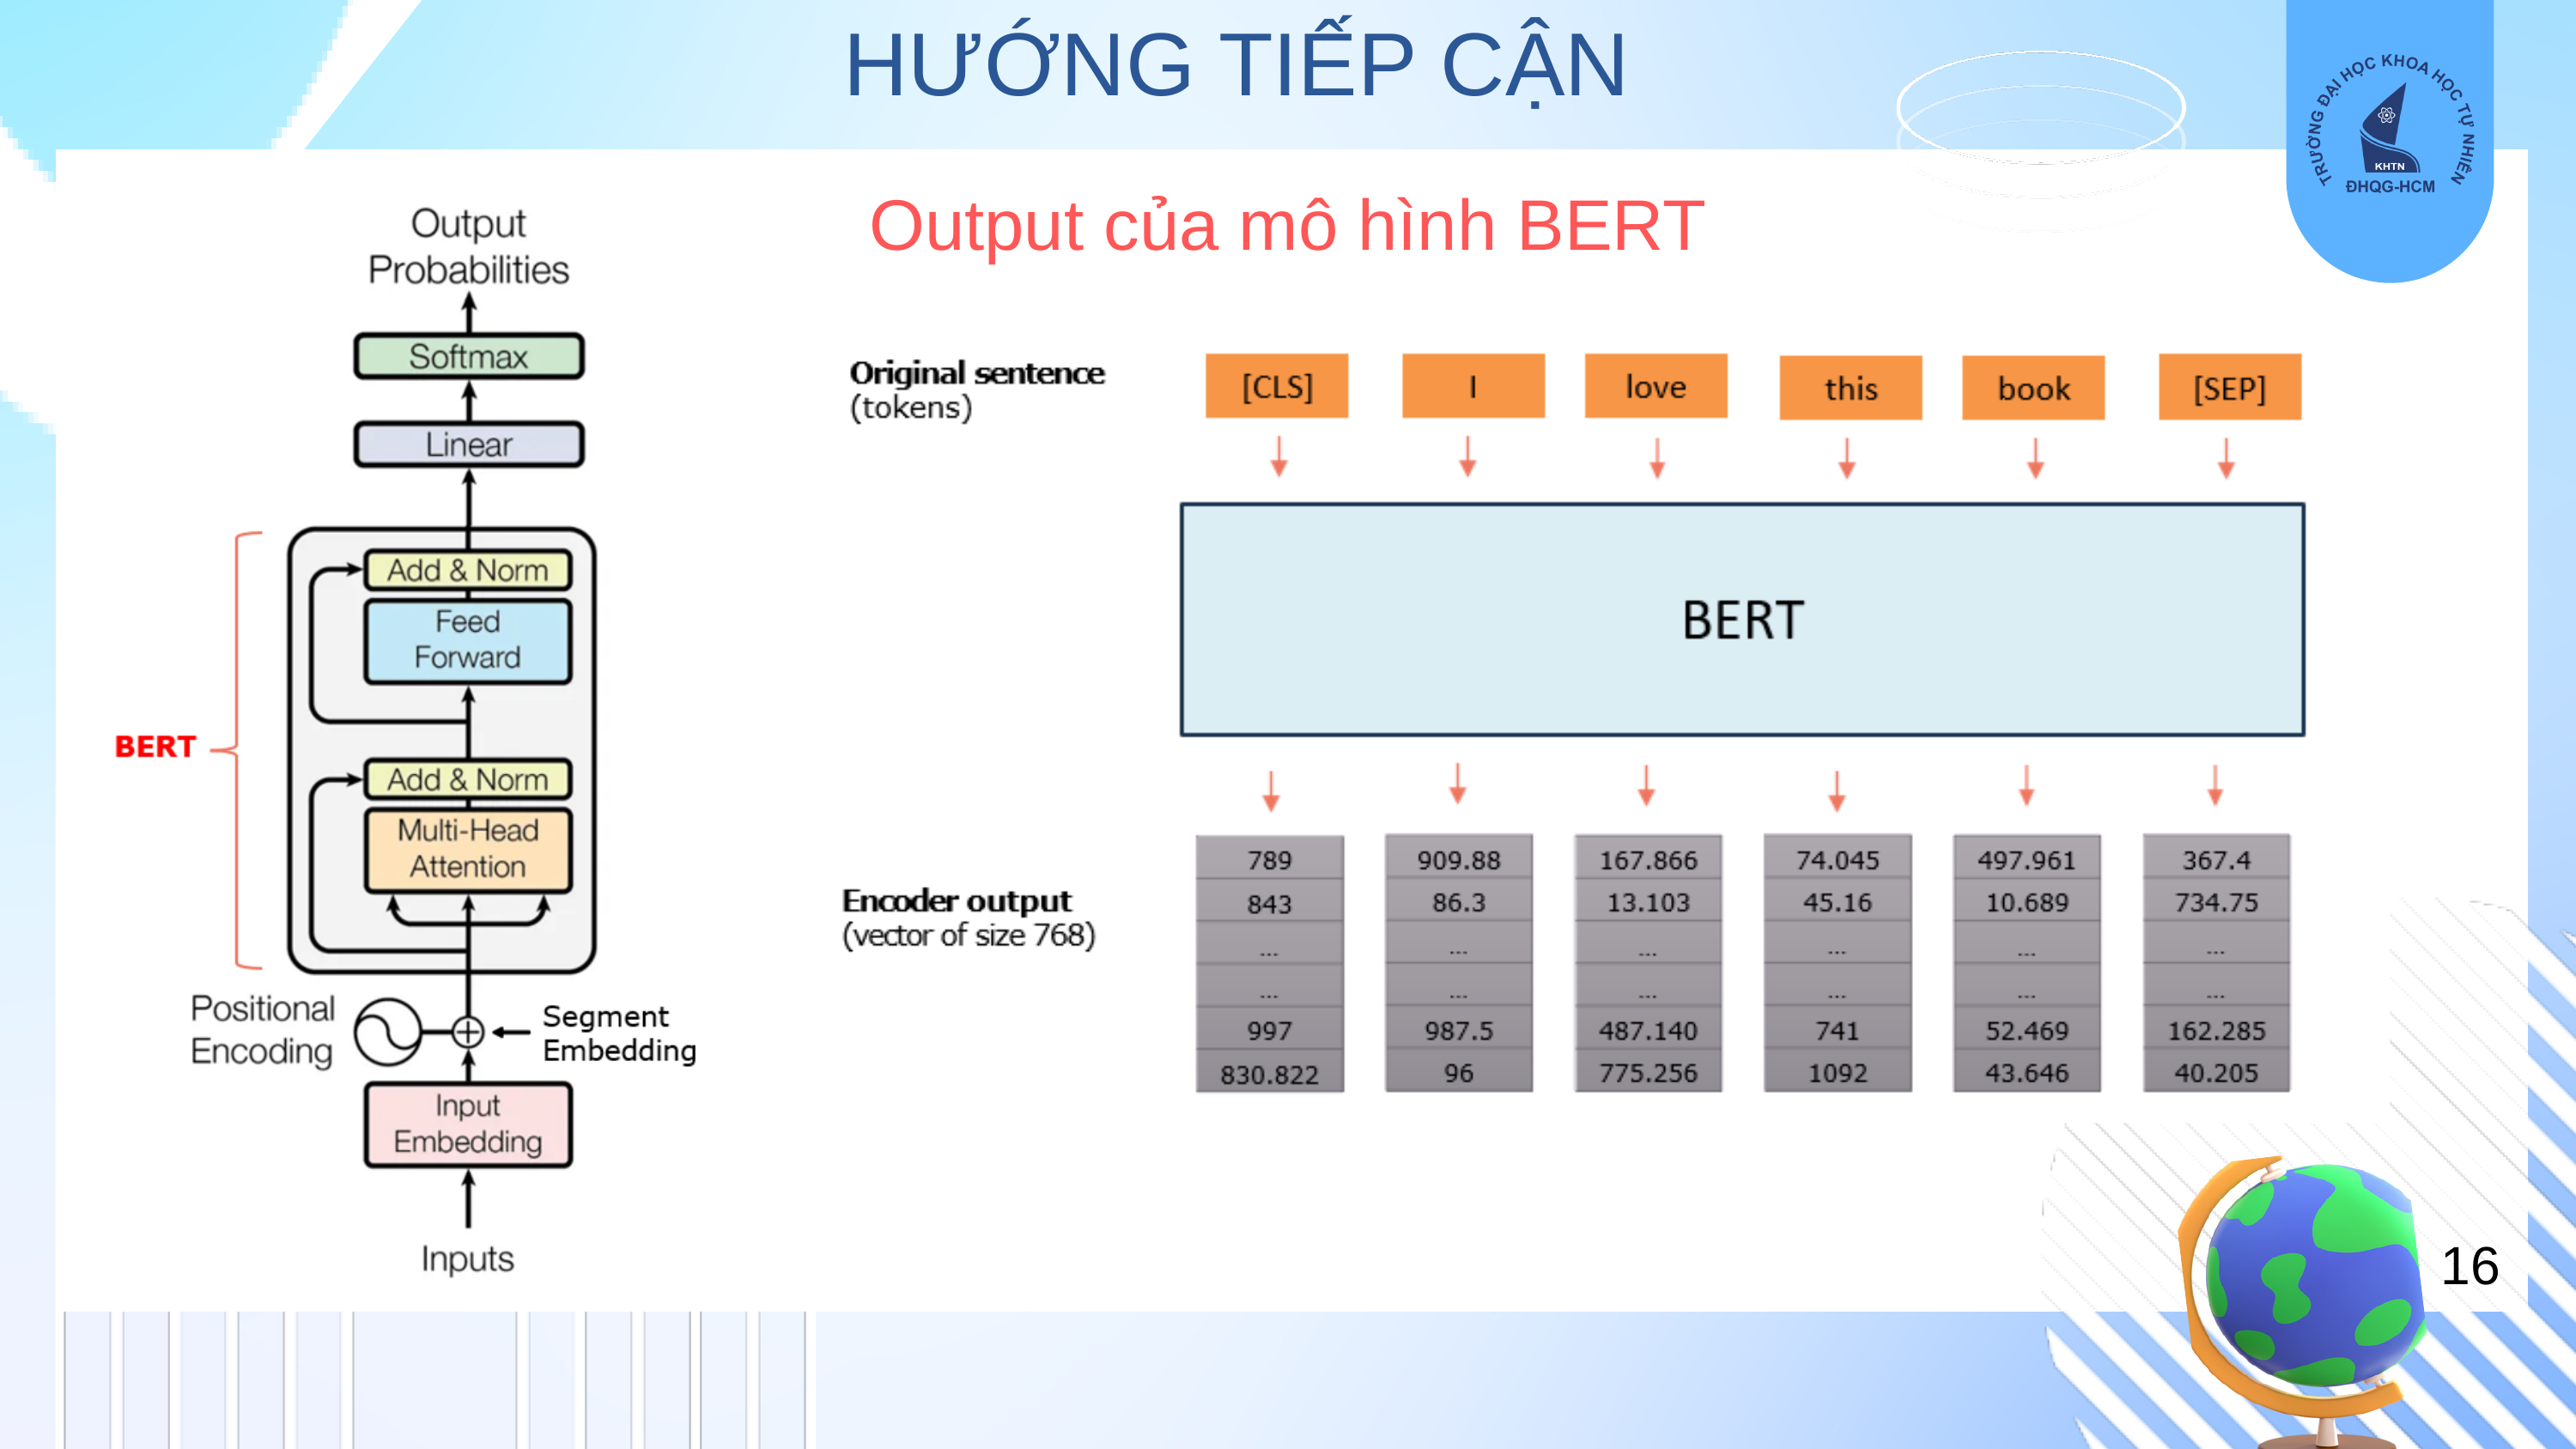

HƯỚNG TIẾP CẬN

Output của mô hình BERT

16